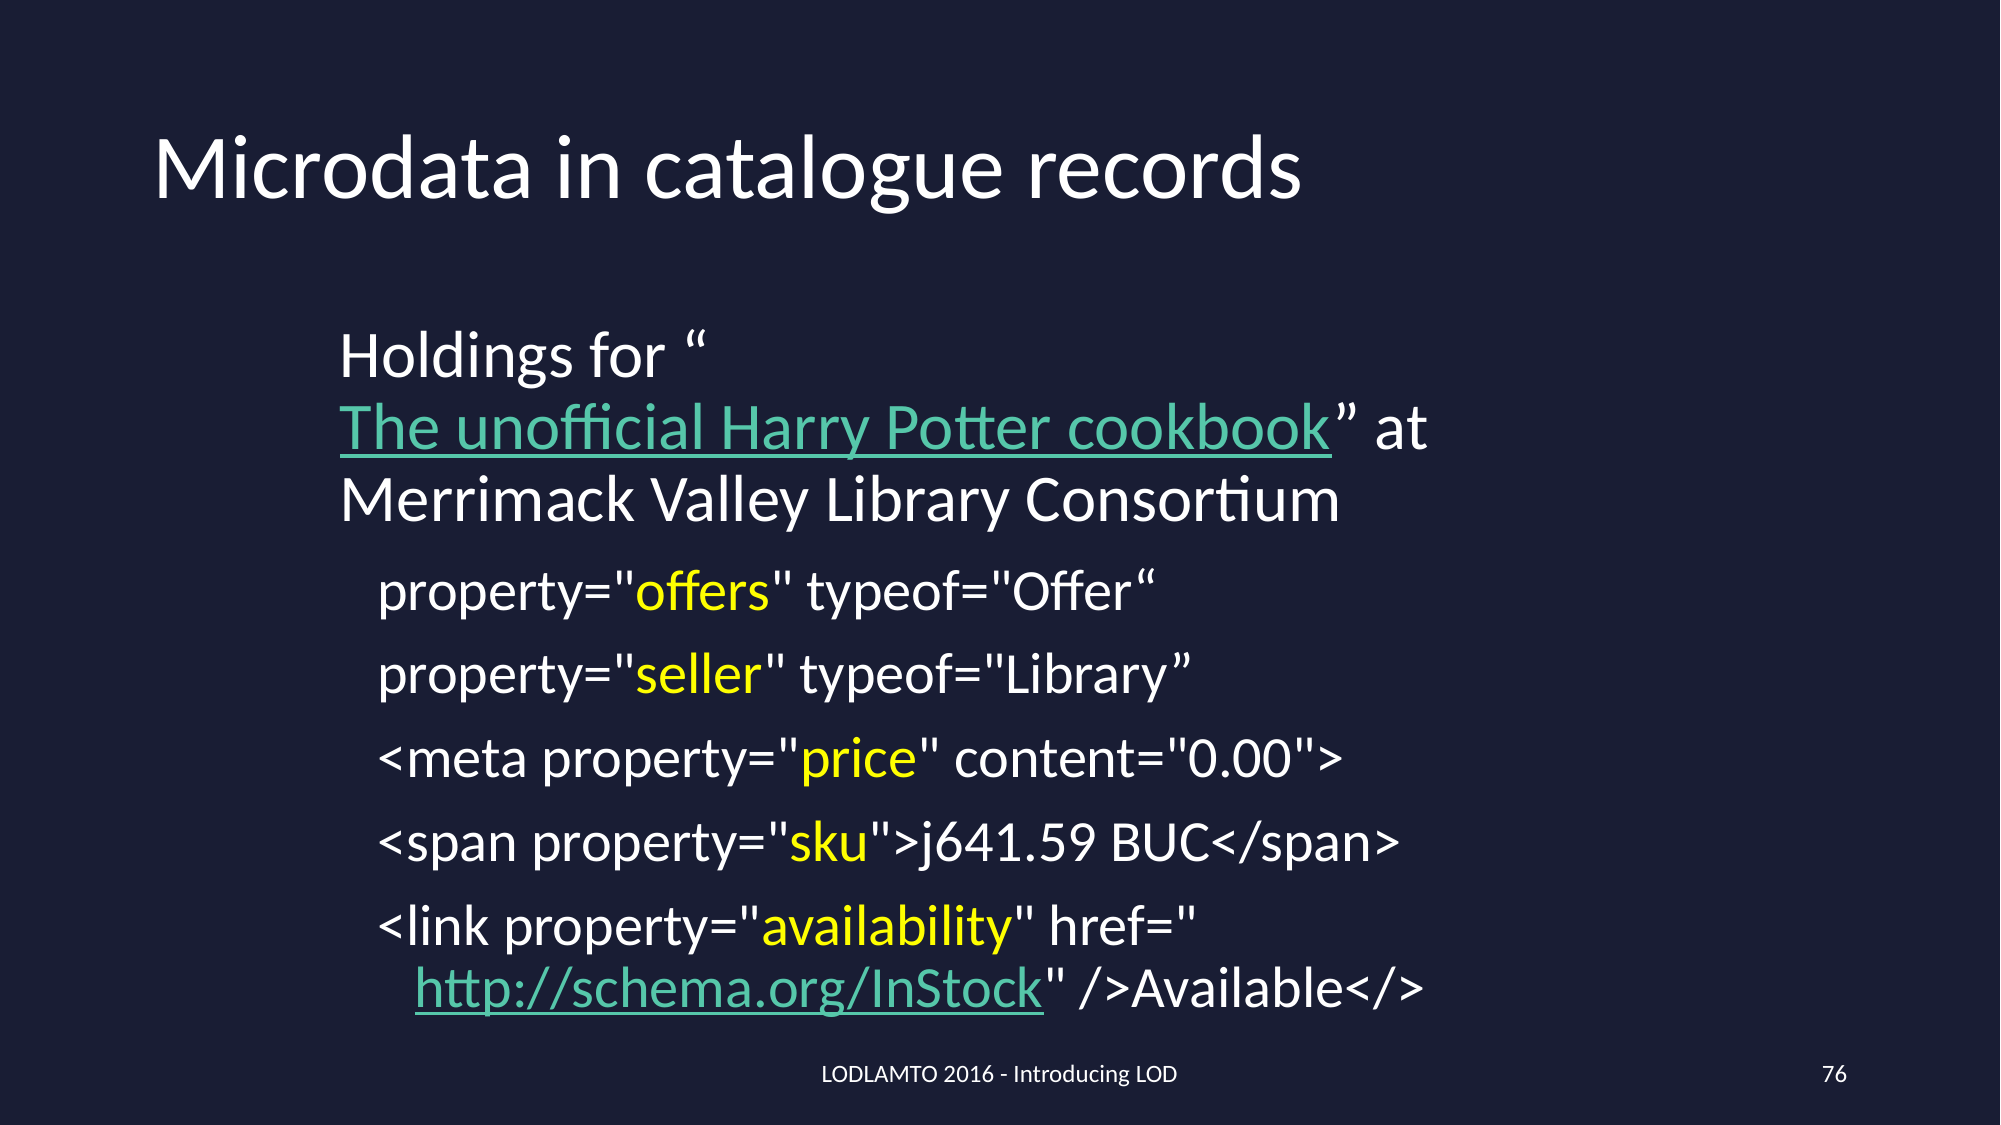

# Microdata in catalogue records
Holdings for “The unofficial Harry Potter cookbook” at Merrimack Valley Library Consortium
property="offers" typeof="Offer“
property="seller" typeof="Library”
<meta property="price" content="0.00">
<span property="sku">j641.59 BUC</span>
<link property="availability" href="http://schema.org/InStock" />Available</>
LODLAMTO 2016 - Introducing LOD
76